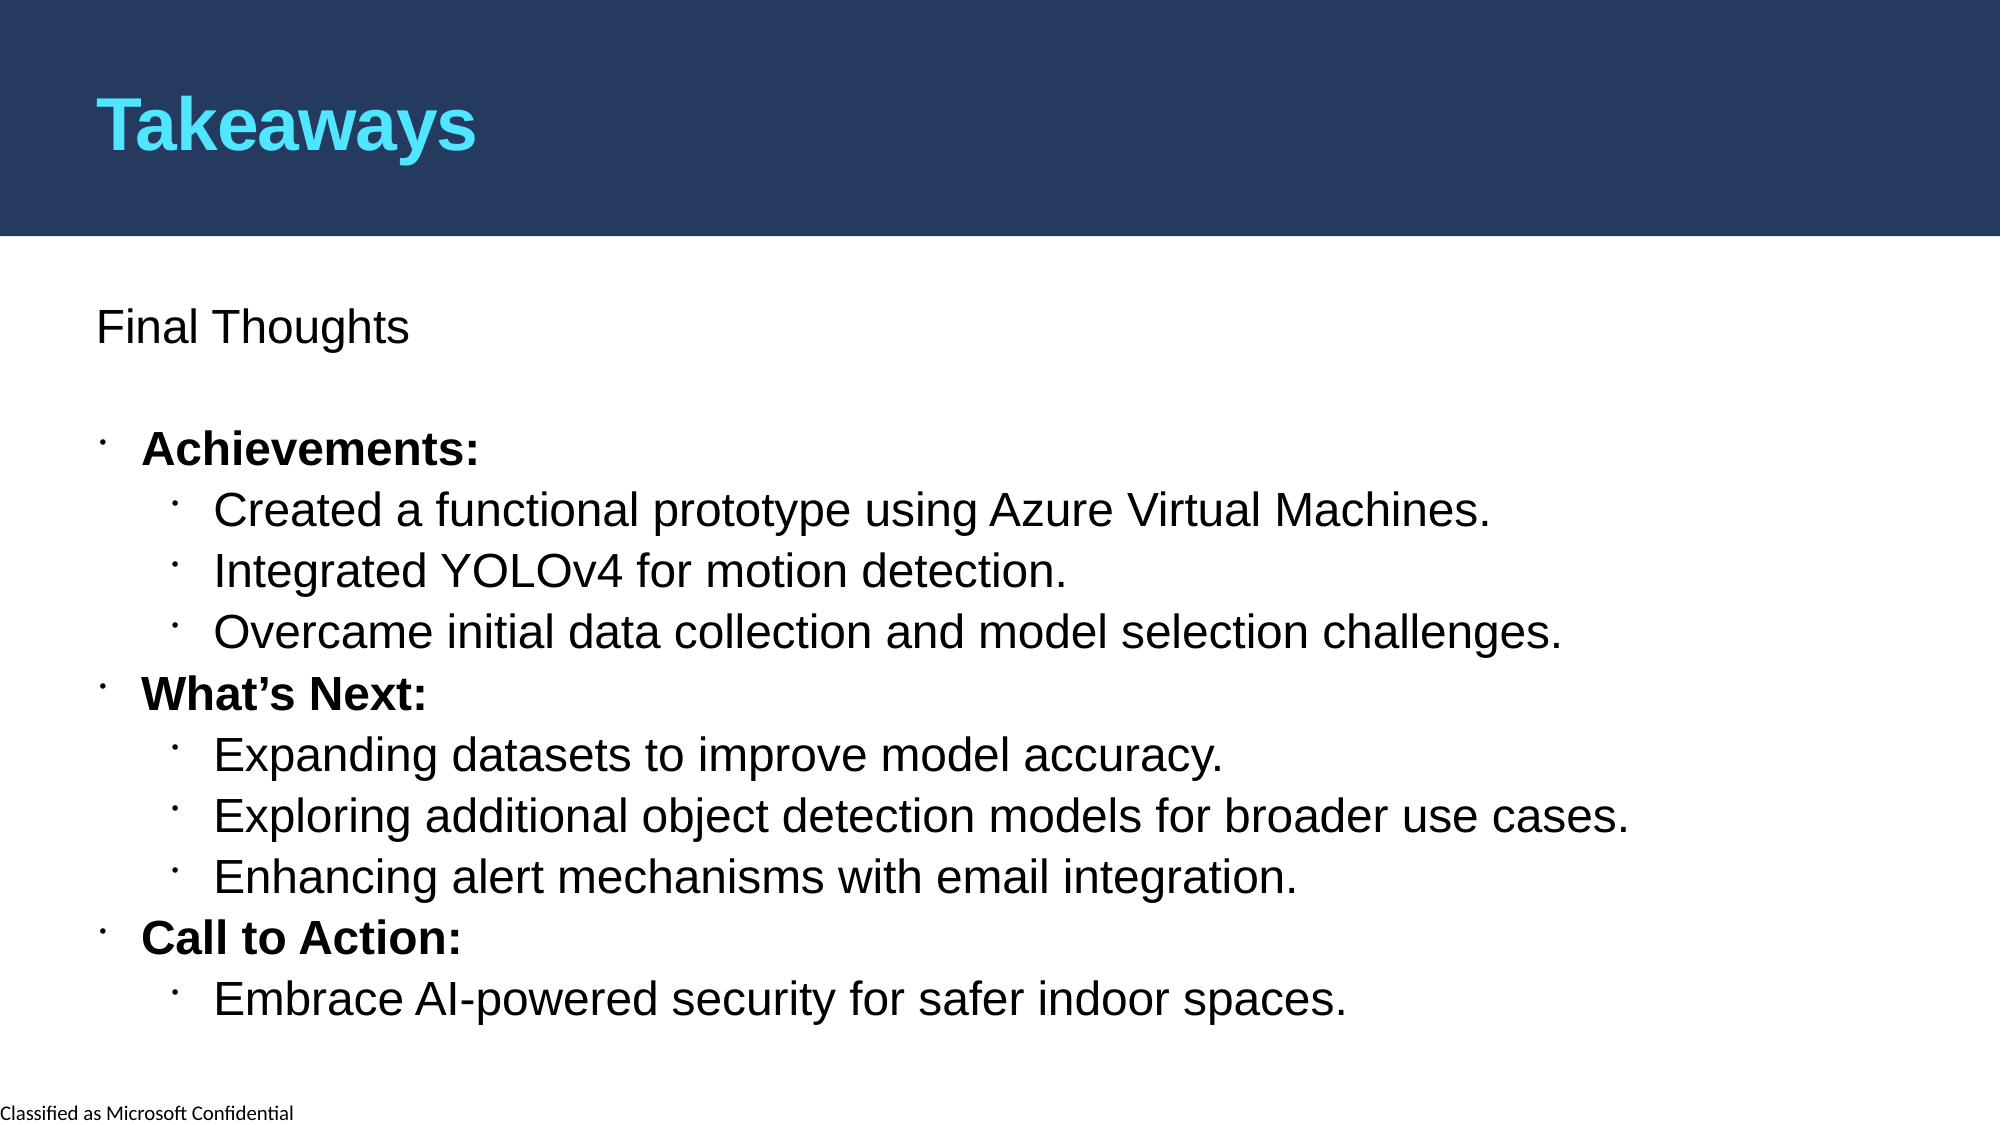

Takeaways
Final Thoughts

Achievements:
Created a functional prototype using Azure Virtual Machines.
Integrated YOLOv4 for motion detection.
Overcame initial data collection and model selection challenges.
What’s Next:
Expanding datasets to improve model accuracy.
Exploring additional object detection models for broader use cases.
Enhancing alert mechanisms with email integration.
Call to Action:
Embrace AI-powered security for safer indoor spaces.